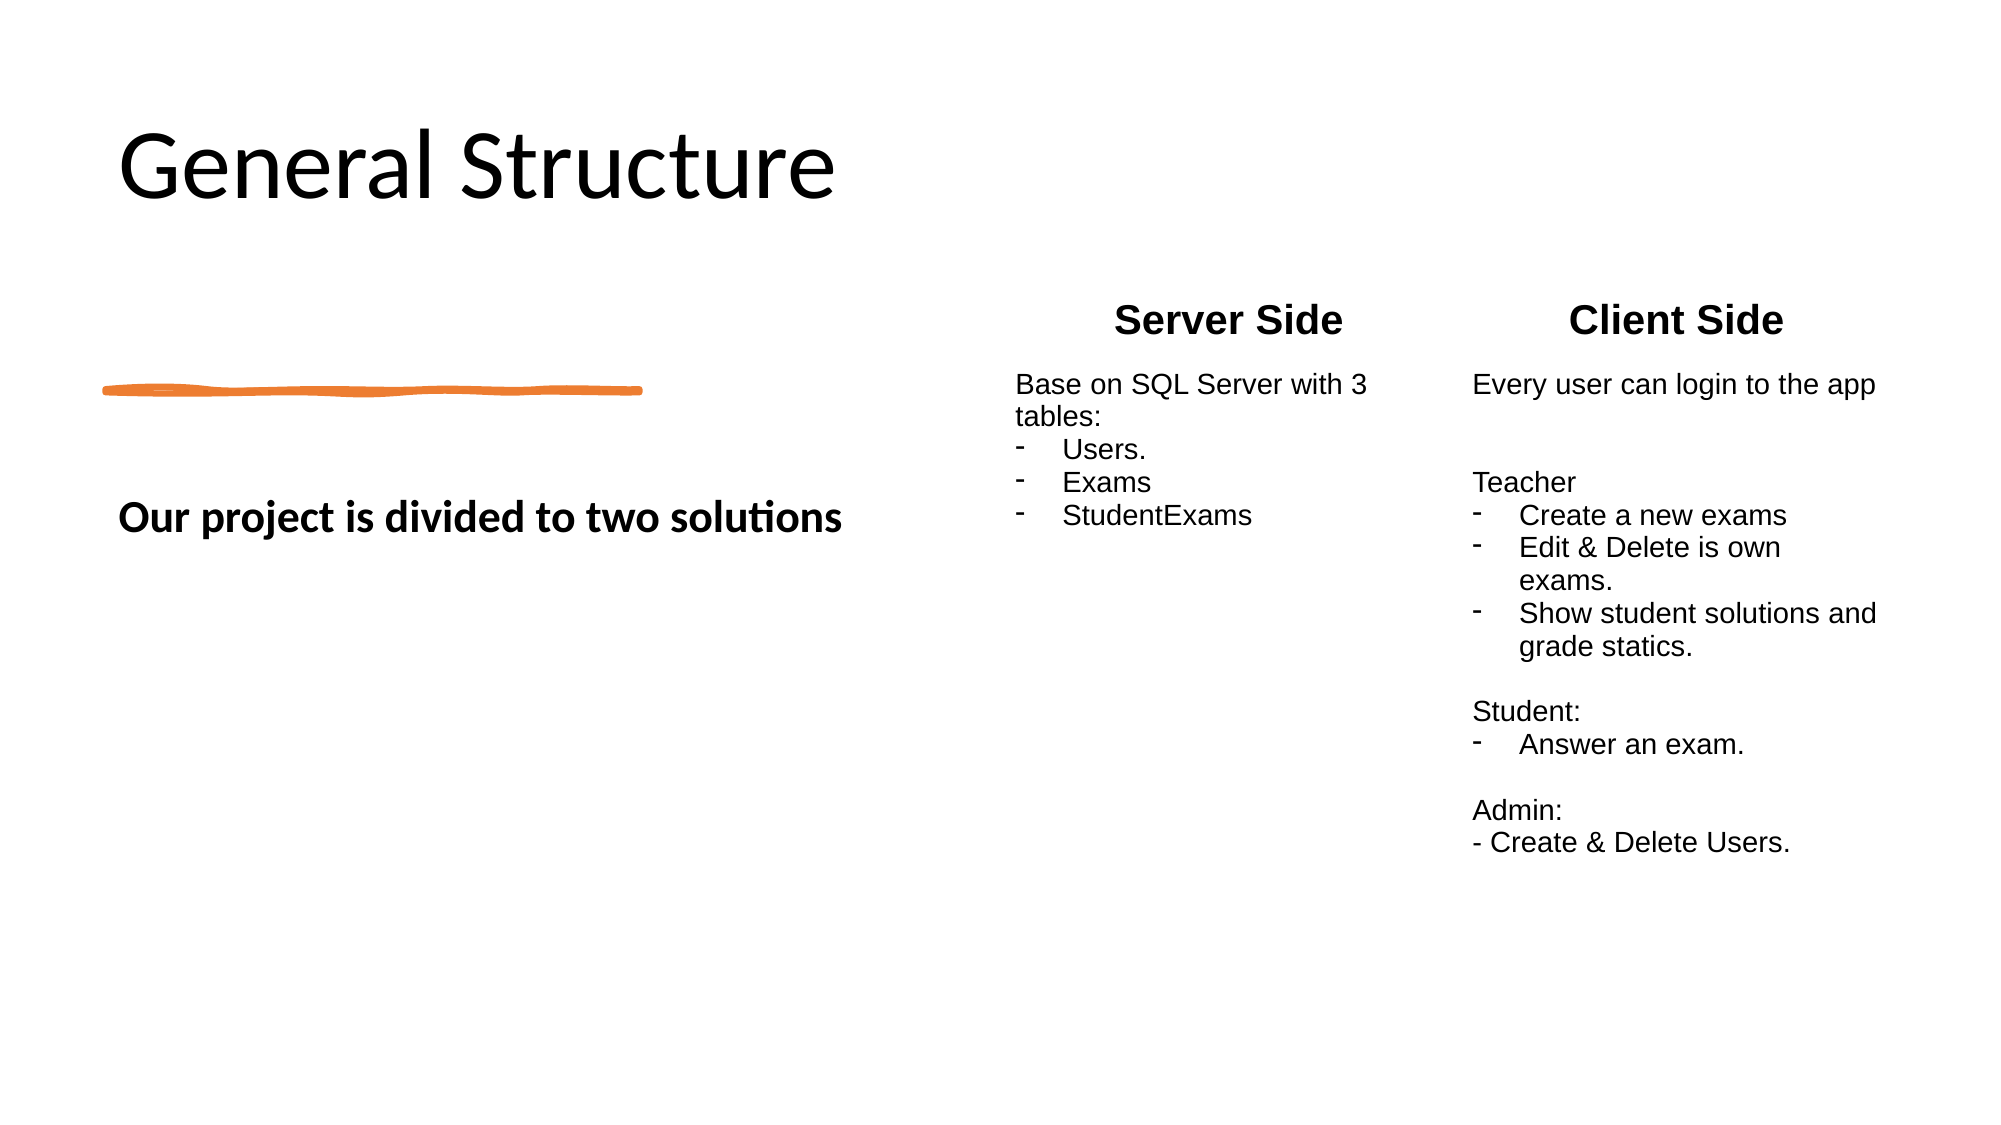

# General Structure
| Server Side | Client Side |
| --- | --- |
| Base on SQL Server with 3 tables: Users. Exams StudentExams | Every user can login to the app Teacher Create a new exams Edit & Delete is own exams. Show student solutions and grade statics. Student: Answer an exam. Admin: - Create & Delete Users. |

Our project is divided to two solutions